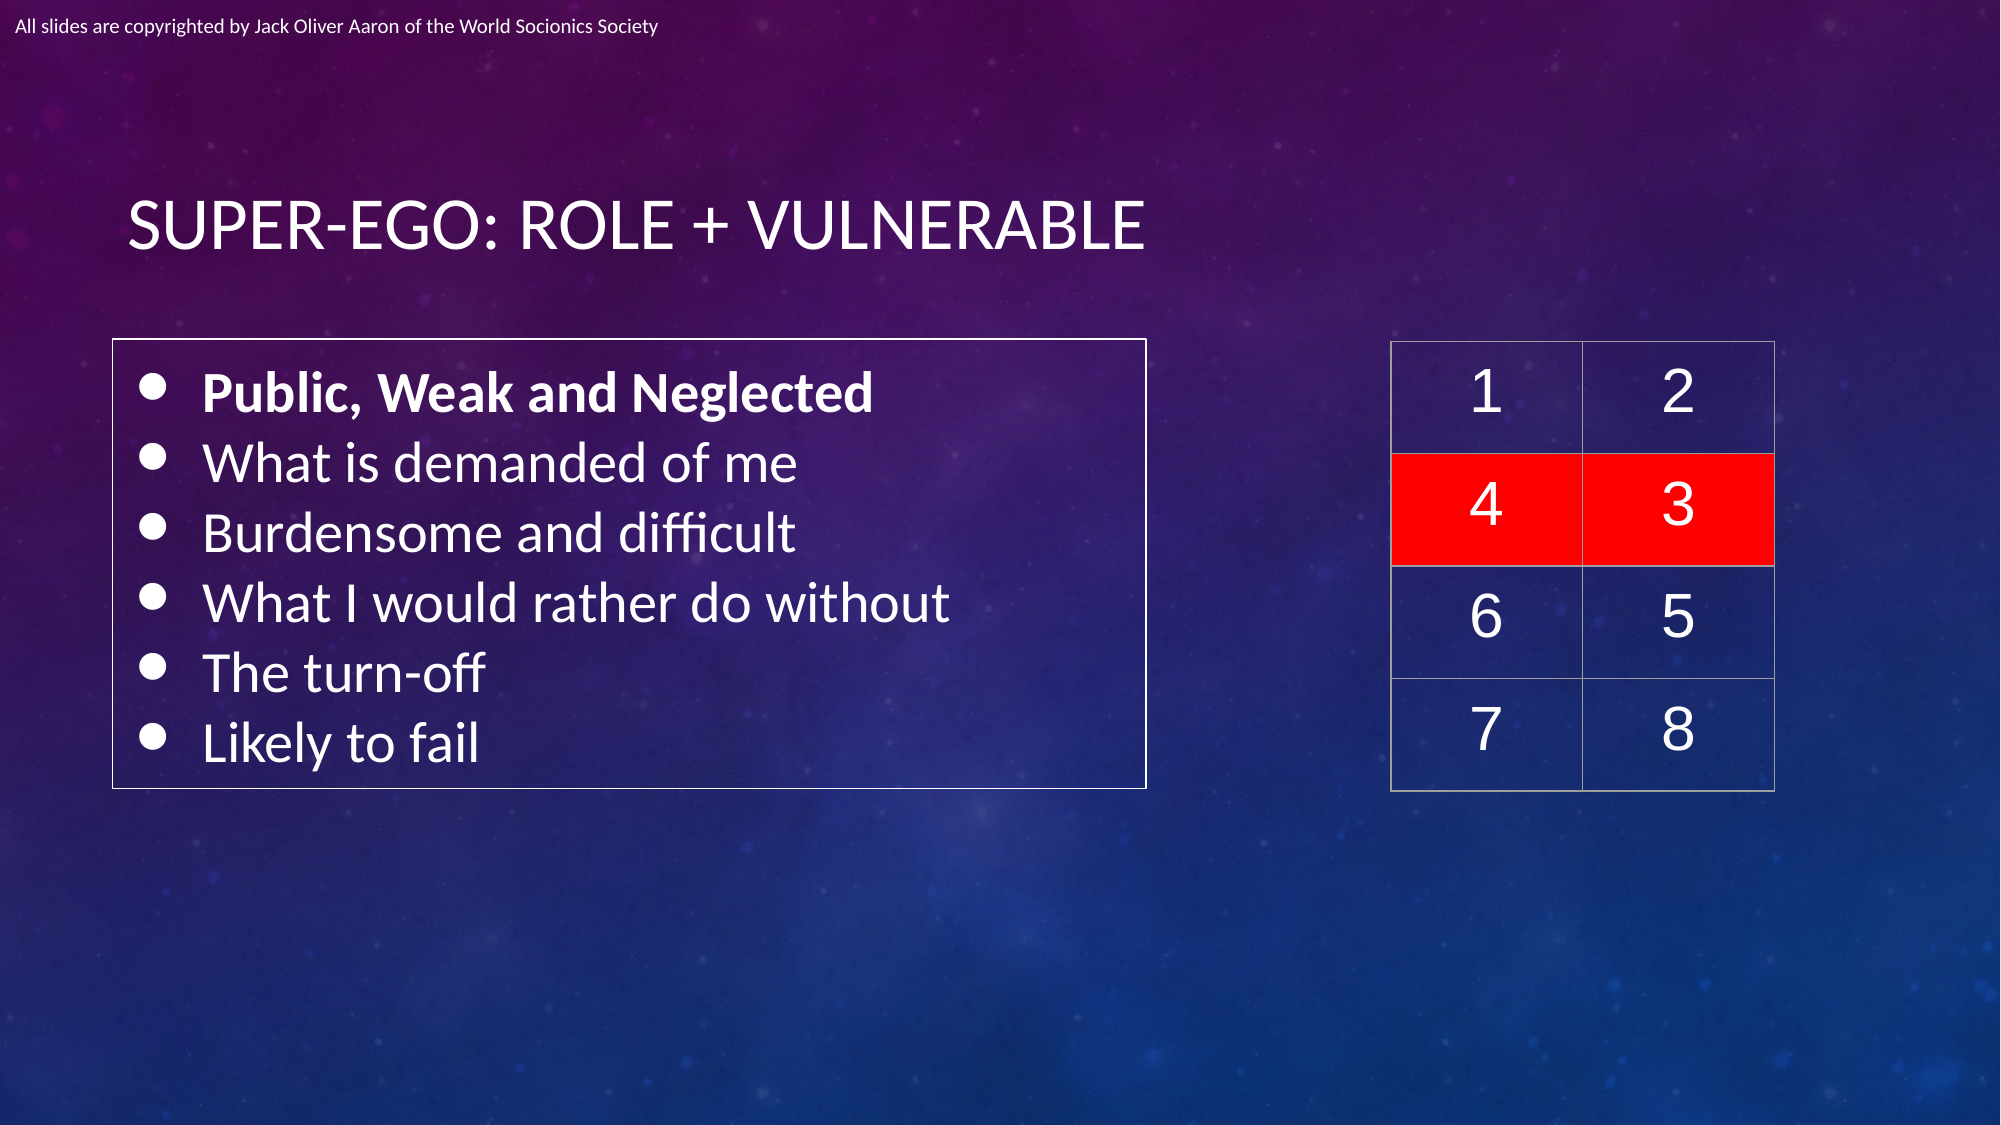

All slides are copyrighted by Jack Oliver Aaron of the World Socionics Society
# SUPER-EGO: ROLE + VULNERABLE
Public, Weak and Neglected
What is demanded of me
Burdensome and difficult
What I would rather do without
The turn-off
Likely to fail
| 1 | 2 |
| --- | --- |
| 4 | 3 |
| 6 | 5 |
| 7 | 8 |